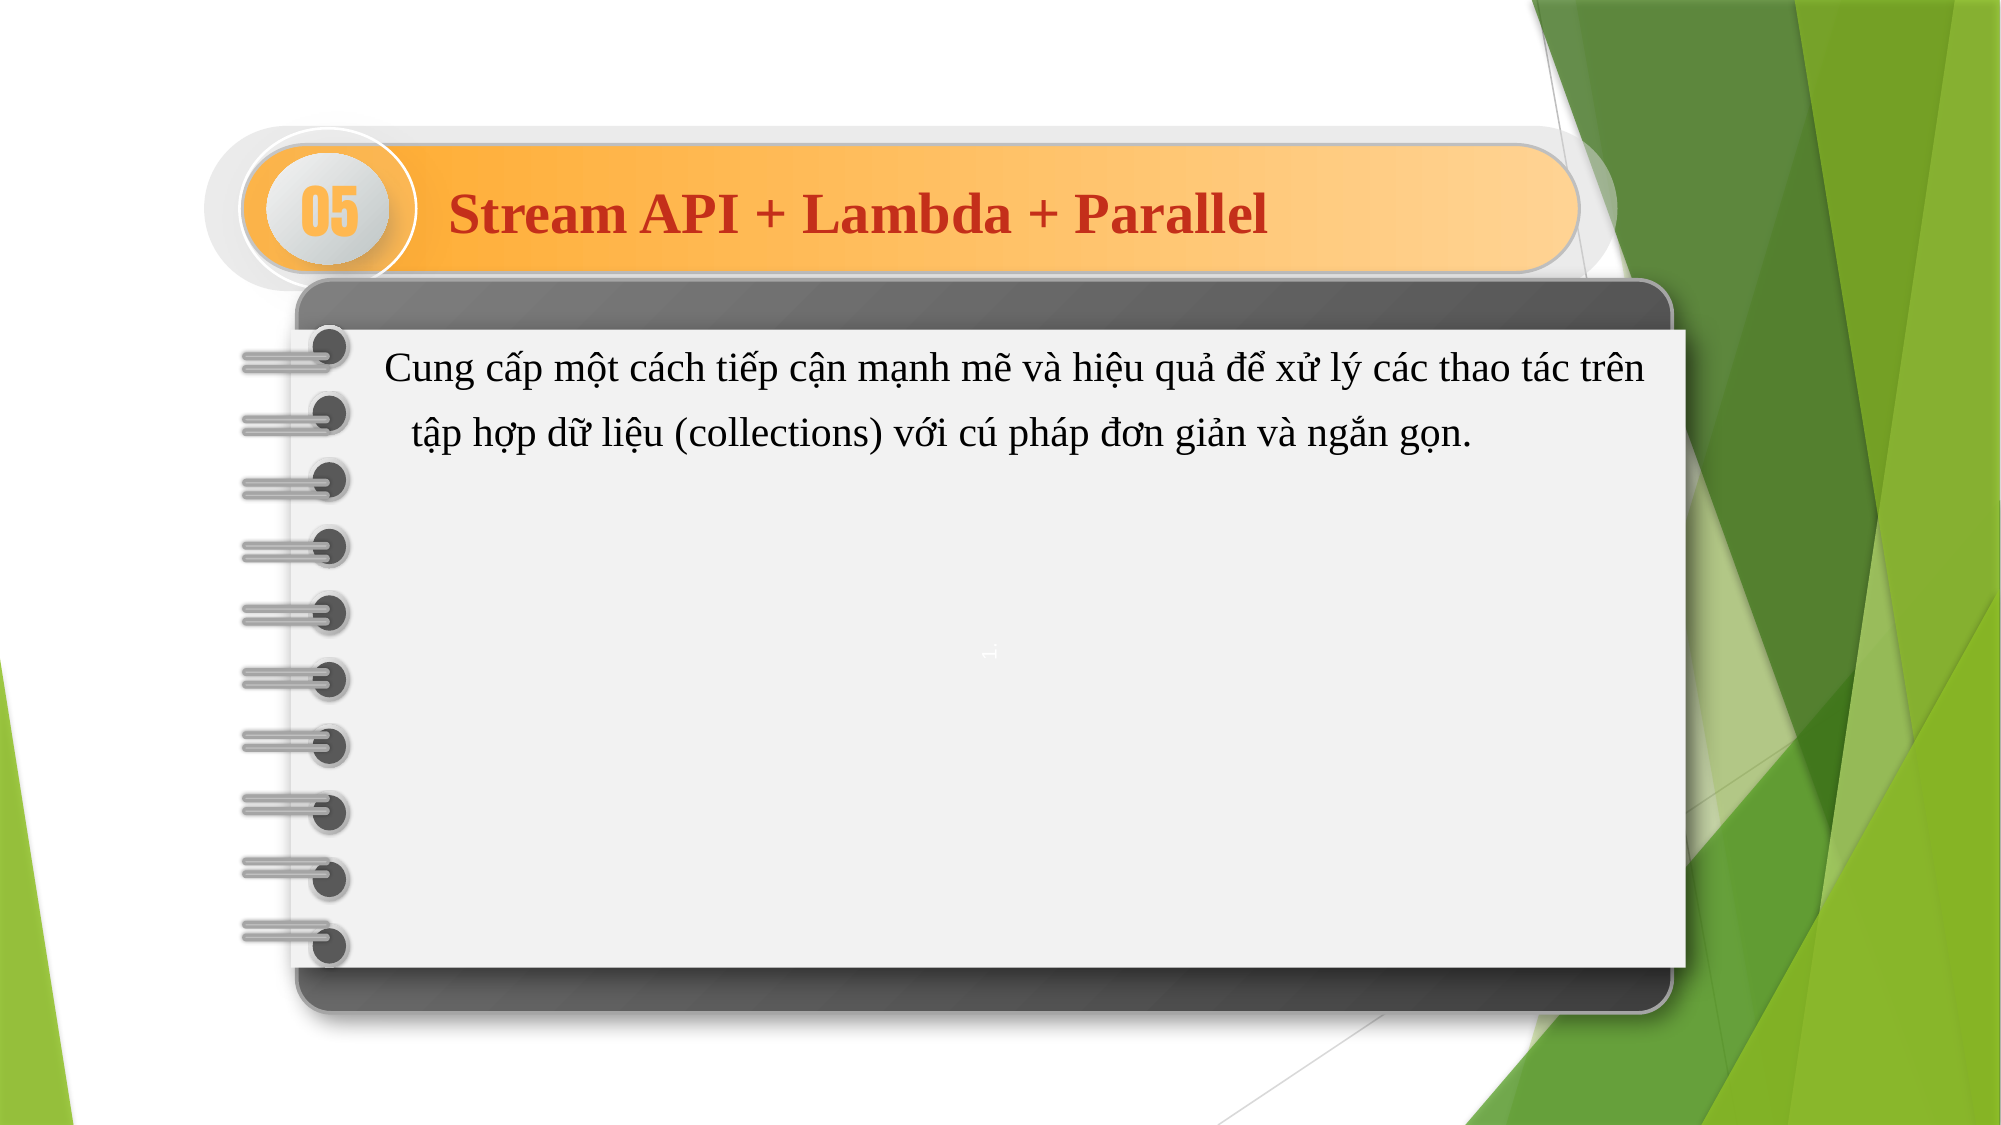

05
 Stream API + Lambda + Parallel

1.

Cung cấp một cách tiếp cận mạnh mẽ và hiệu quả để xử lý các thao tác trên tập hợp dữ liệu (collections) với cú pháp đơn giản và ngắn gọn.